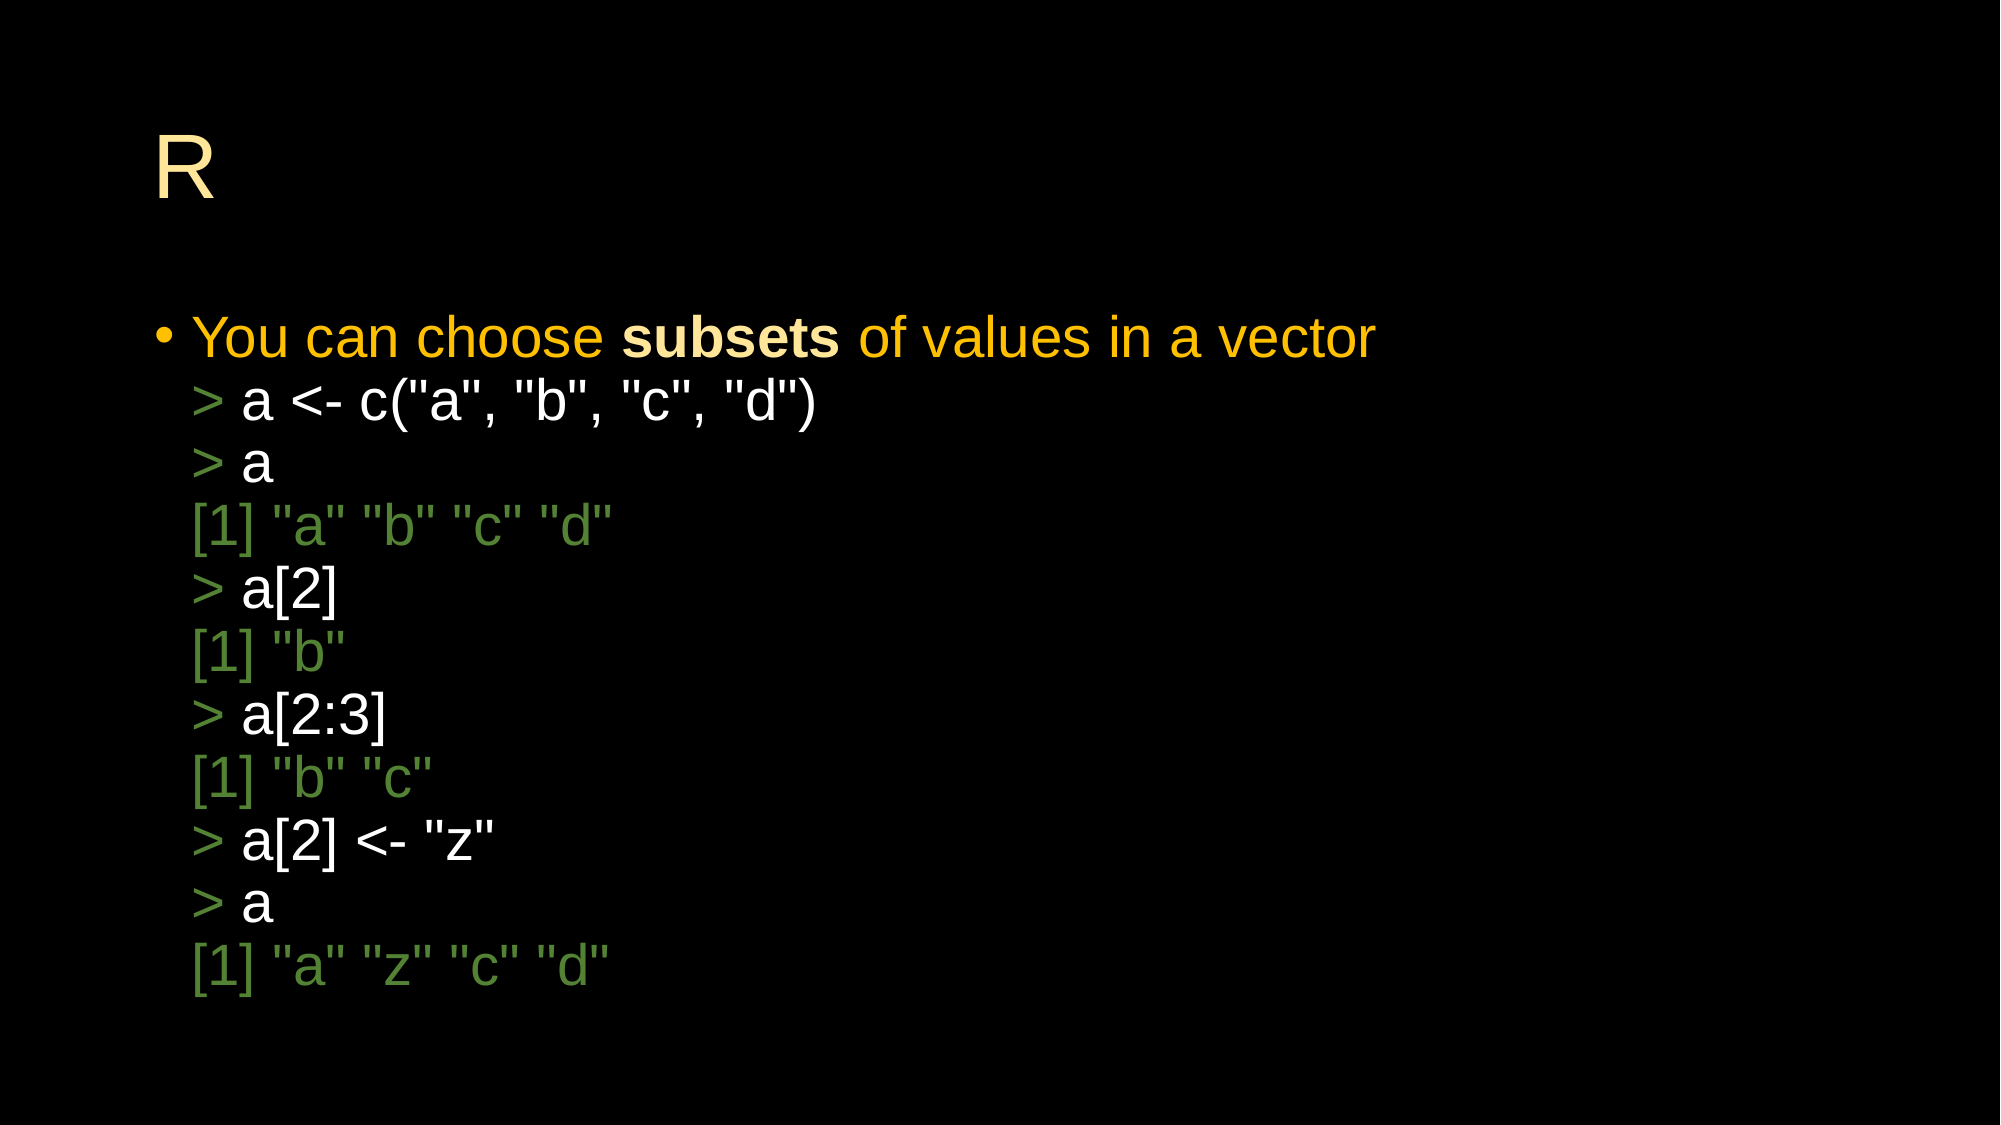

# R
You can choose subsets of values in a vector
> a <- c("a", "b", "c", "d")
> a
[1] "a" "b" "c" "d"
> a[2]
[1] "b"
> a[2:3]
[1] "b" "c"
> a[2] <- "z"
> a
[1] "a" "z" "c" "d"